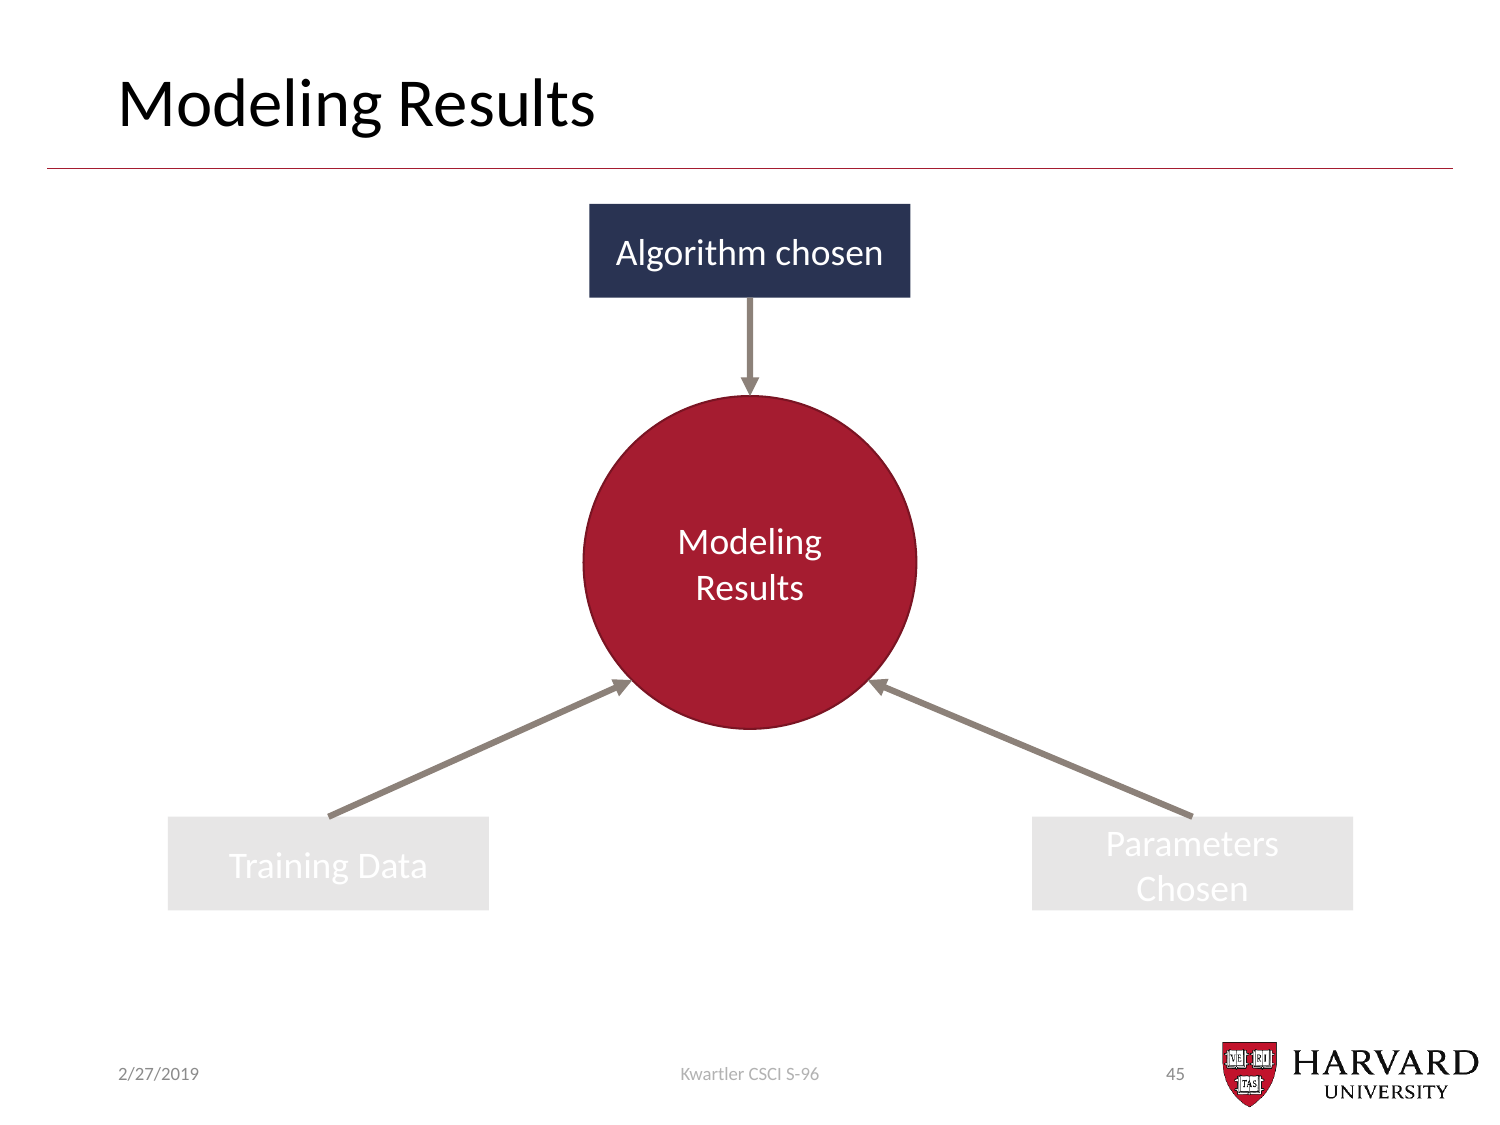

# Modeling Results
Algorithm chosen
Modeling Results
Training Data
Parameters Chosen
2/27/2019
Kwartler CSCI S-96
45